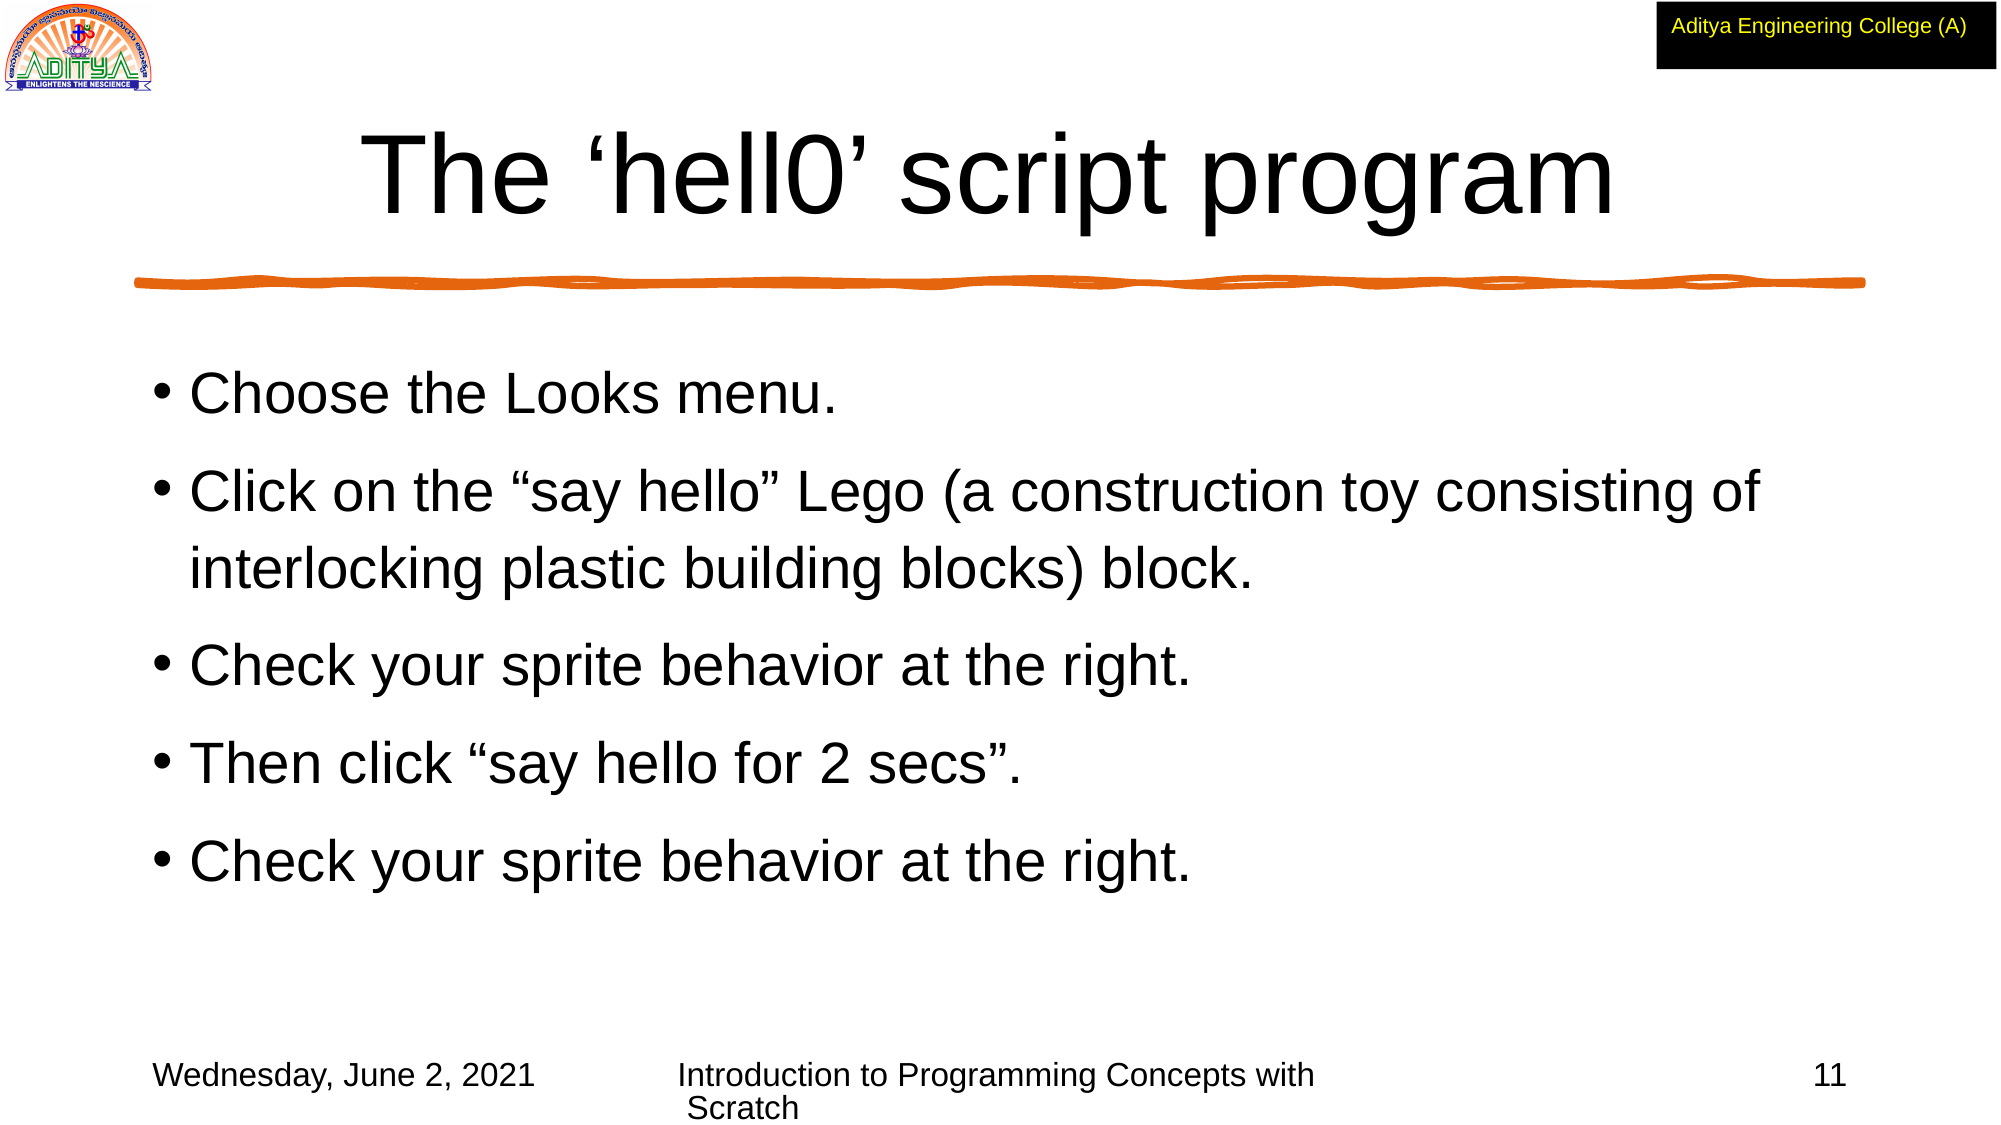

# The ‘hell0’ script program
Choose the Looks menu.
Click on the “say hello” Lego (a construction toy consisting of interlocking plastic building blocks) block.
Check your sprite behavior at the right.
Then click “say hello for 2 secs”.
Check your sprite behavior at the right.

Wednesday, June 2, 2021
Introduction to Programming Concepts with Scratch
11